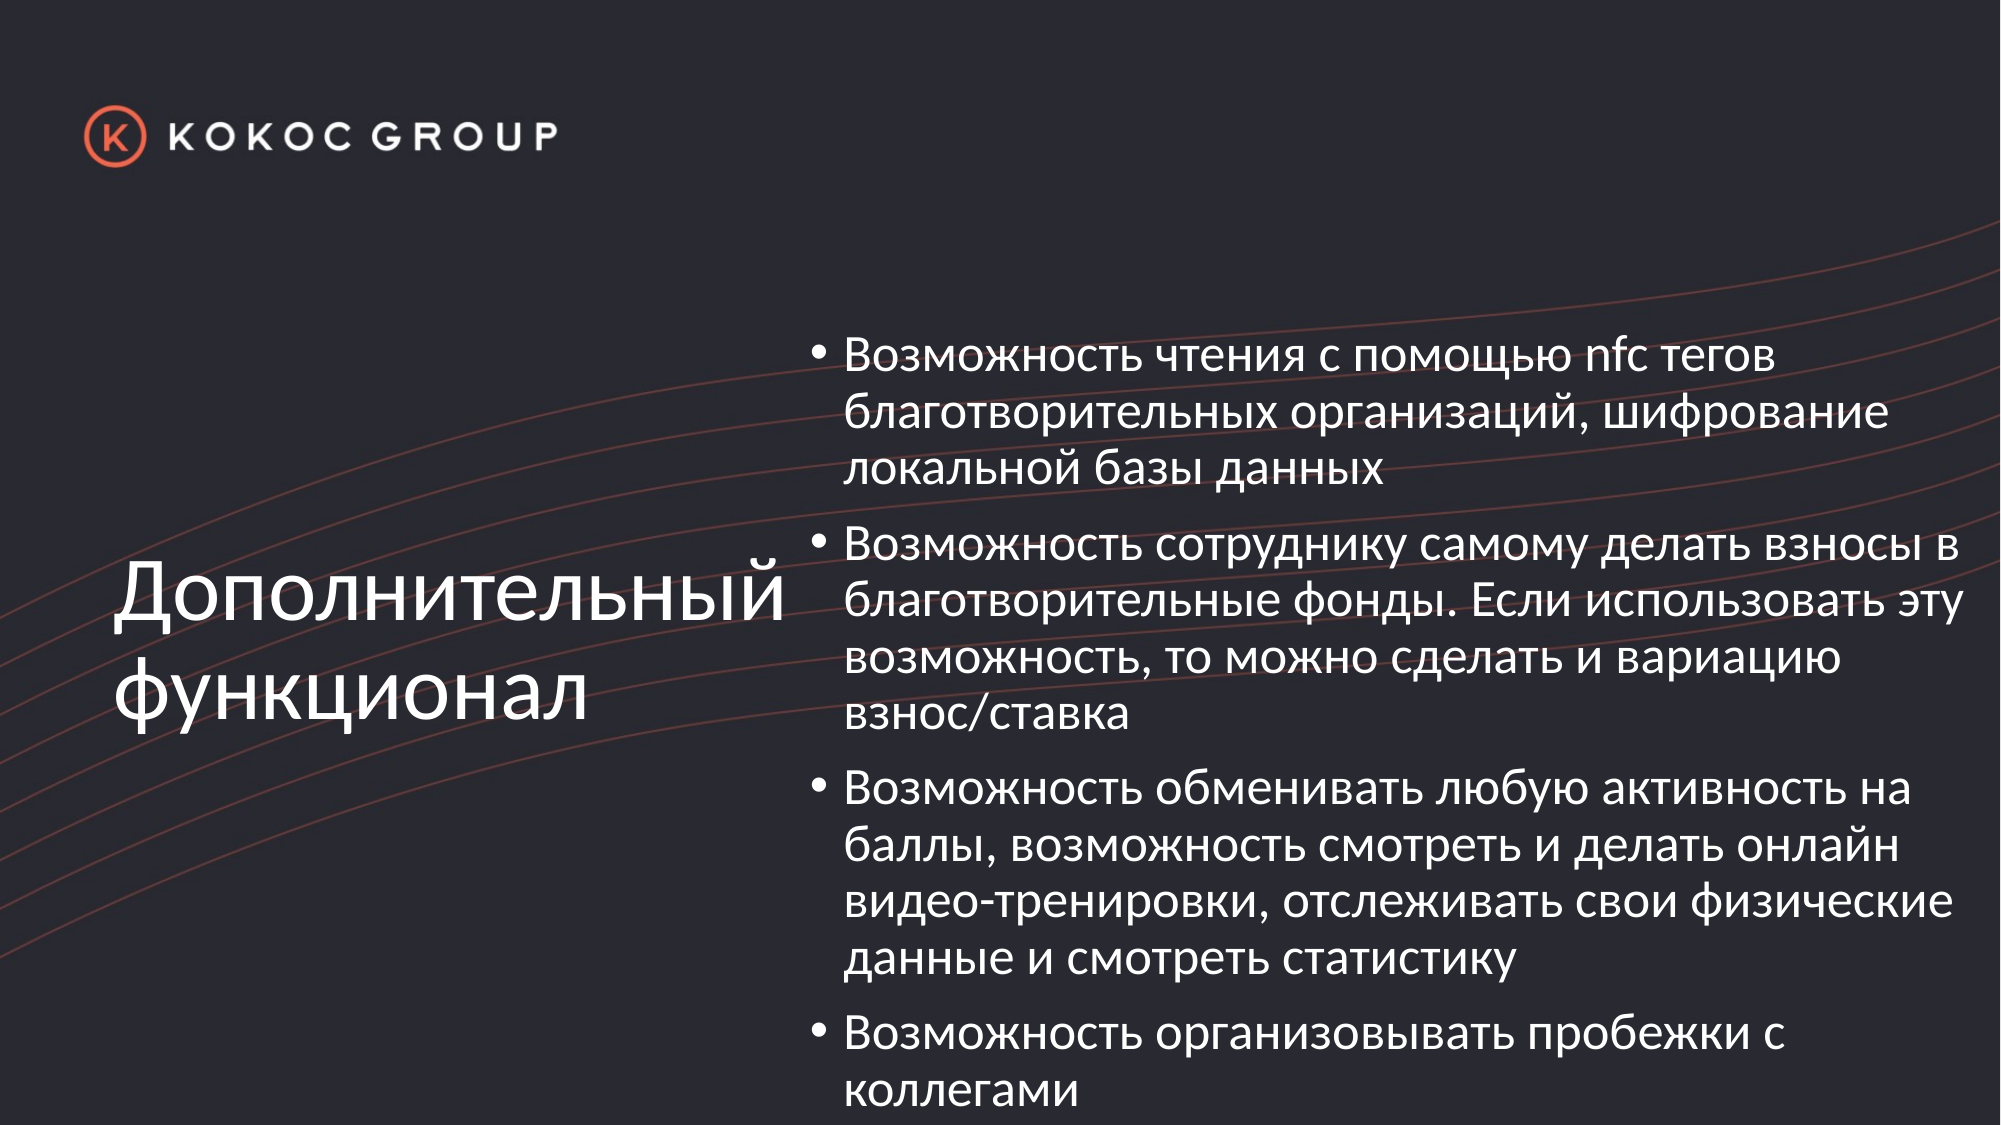

Возможность чтения с помощью nfc тегов благотворительных организаций, шифрование локальной базы данных
Возможность сотруднику самому делать взносы в благотворительные фонды. Если использовать эту возможность, то можно сделать и вариацию взнос/ставка
Возможность обменивать любую активность на баллы, возможность смотреть и делать онлайн видео-тренировки, отслеживать свои физические данные и смотреть статистику
Возможность организовывать пробежки с коллегами
# Дополнительный функционал